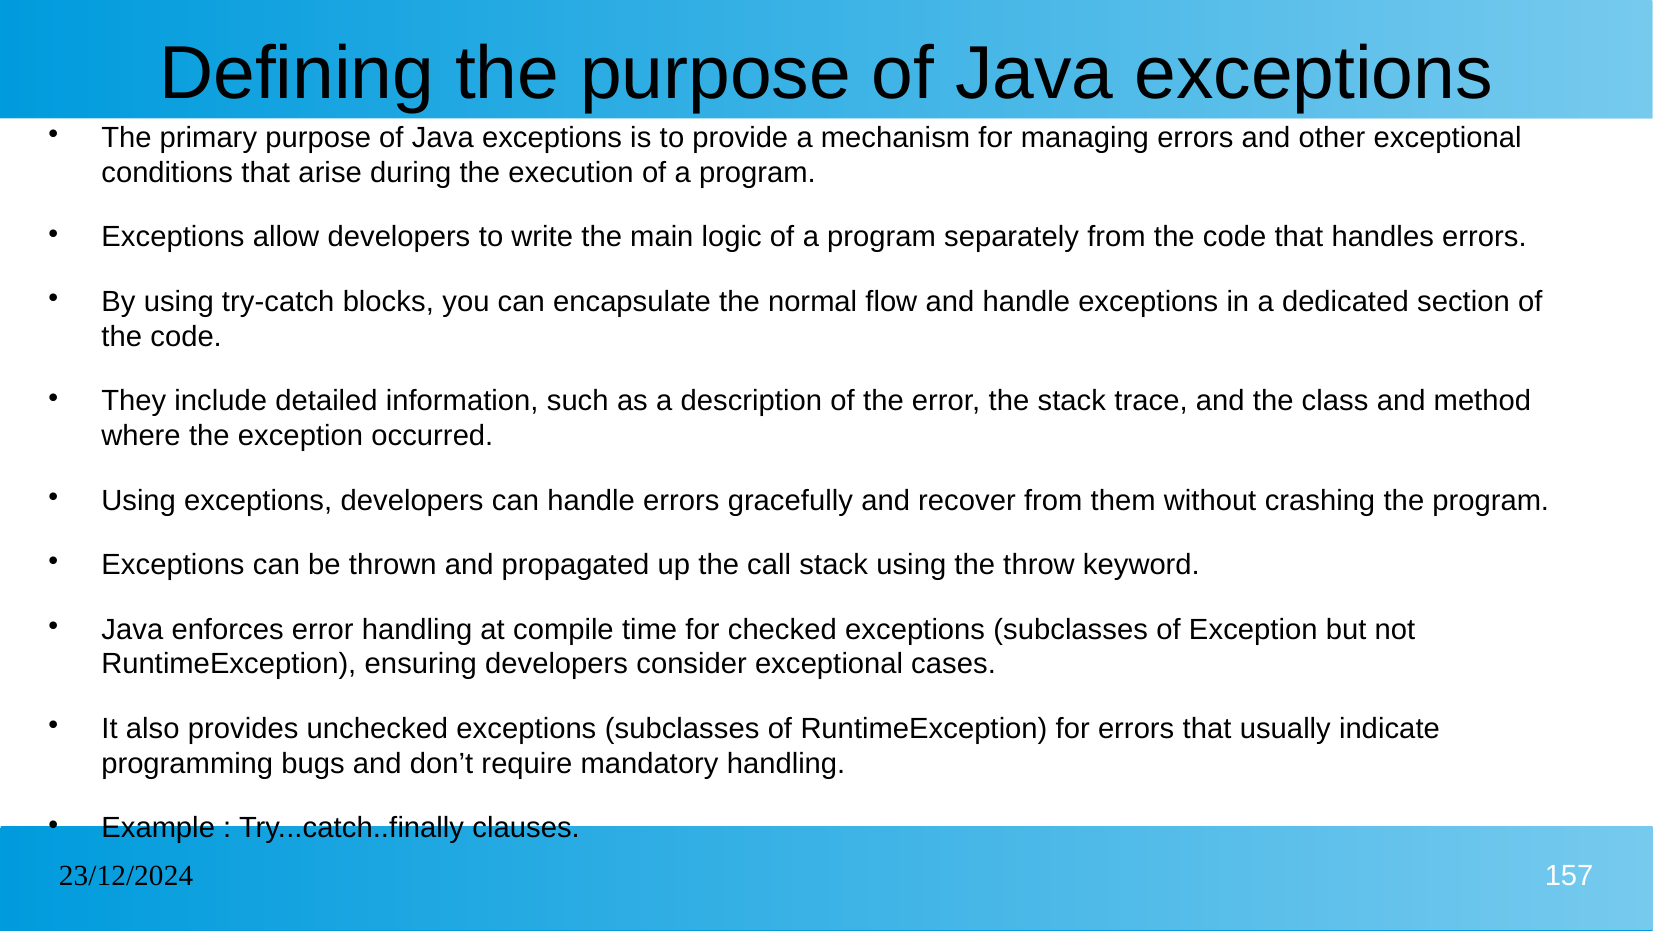

# Defining the purpose of Java exceptions
The primary purpose of Java exceptions is to provide a mechanism for managing errors and other exceptional conditions that arise during the execution of a program.
Exceptions allow developers to write the main logic of a program separately from the code that handles errors.
By using try-catch blocks, you can encapsulate the normal flow and handle exceptions in a dedicated section of the code.
They include detailed information, such as a description of the error, the stack trace, and the class and method where the exception occurred.
Using exceptions, developers can handle errors gracefully and recover from them without crashing the program.
Exceptions can be thrown and propagated up the call stack using the throw keyword.
Java enforces error handling at compile time for checked exceptions (subclasses of Exception but not RuntimeException), ensuring developers consider exceptional cases.
It also provides unchecked exceptions (subclasses of RuntimeException) for errors that usually indicate programming bugs and don’t require mandatory handling.
Example : Try...catch..finally clauses.
23/12/2024
157